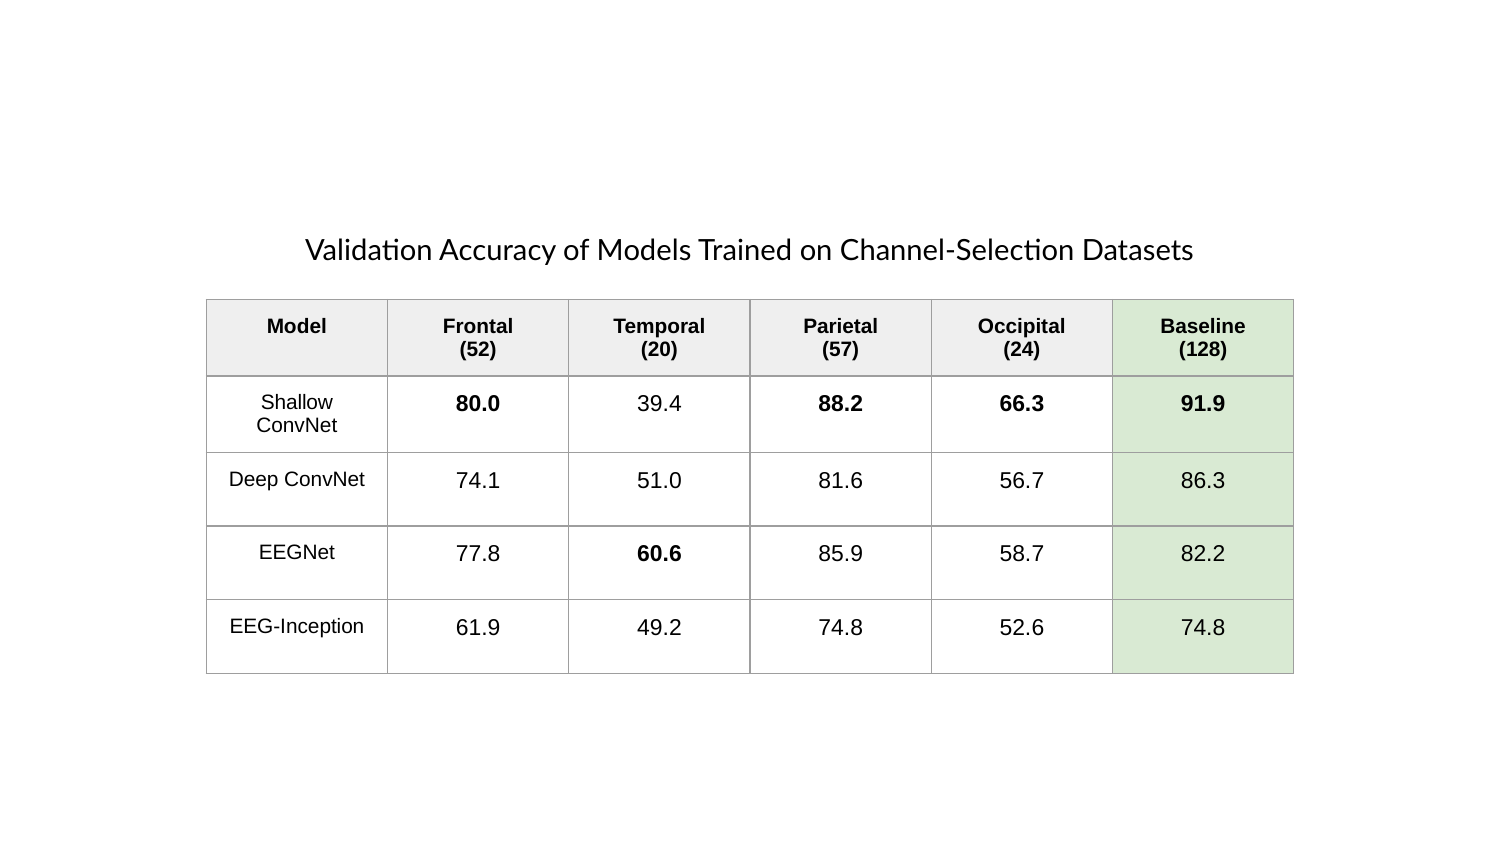

Validation Accuracy of Models Trained on Channel-Selection Datasets
| Model | Frontal (52) | Temporal (20) | Parietal (57) | Occipital (24) | Baseline (128) |
| --- | --- | --- | --- | --- | --- |
| Shallow ConvNet | 80.0 | 39.4 | 88.2 | 66.3 | 91.9 |
| Deep ConvNet | 74.1 | 51.0 | 81.6 | 56.7 | 86.3 |
| EEGNet | 77.8 | 60.6 | 85.9 | 58.7 | 82.2 |
| EEG-Inception | 61.9 | 49.2 | 74.8 | 52.6 | 74.8 |